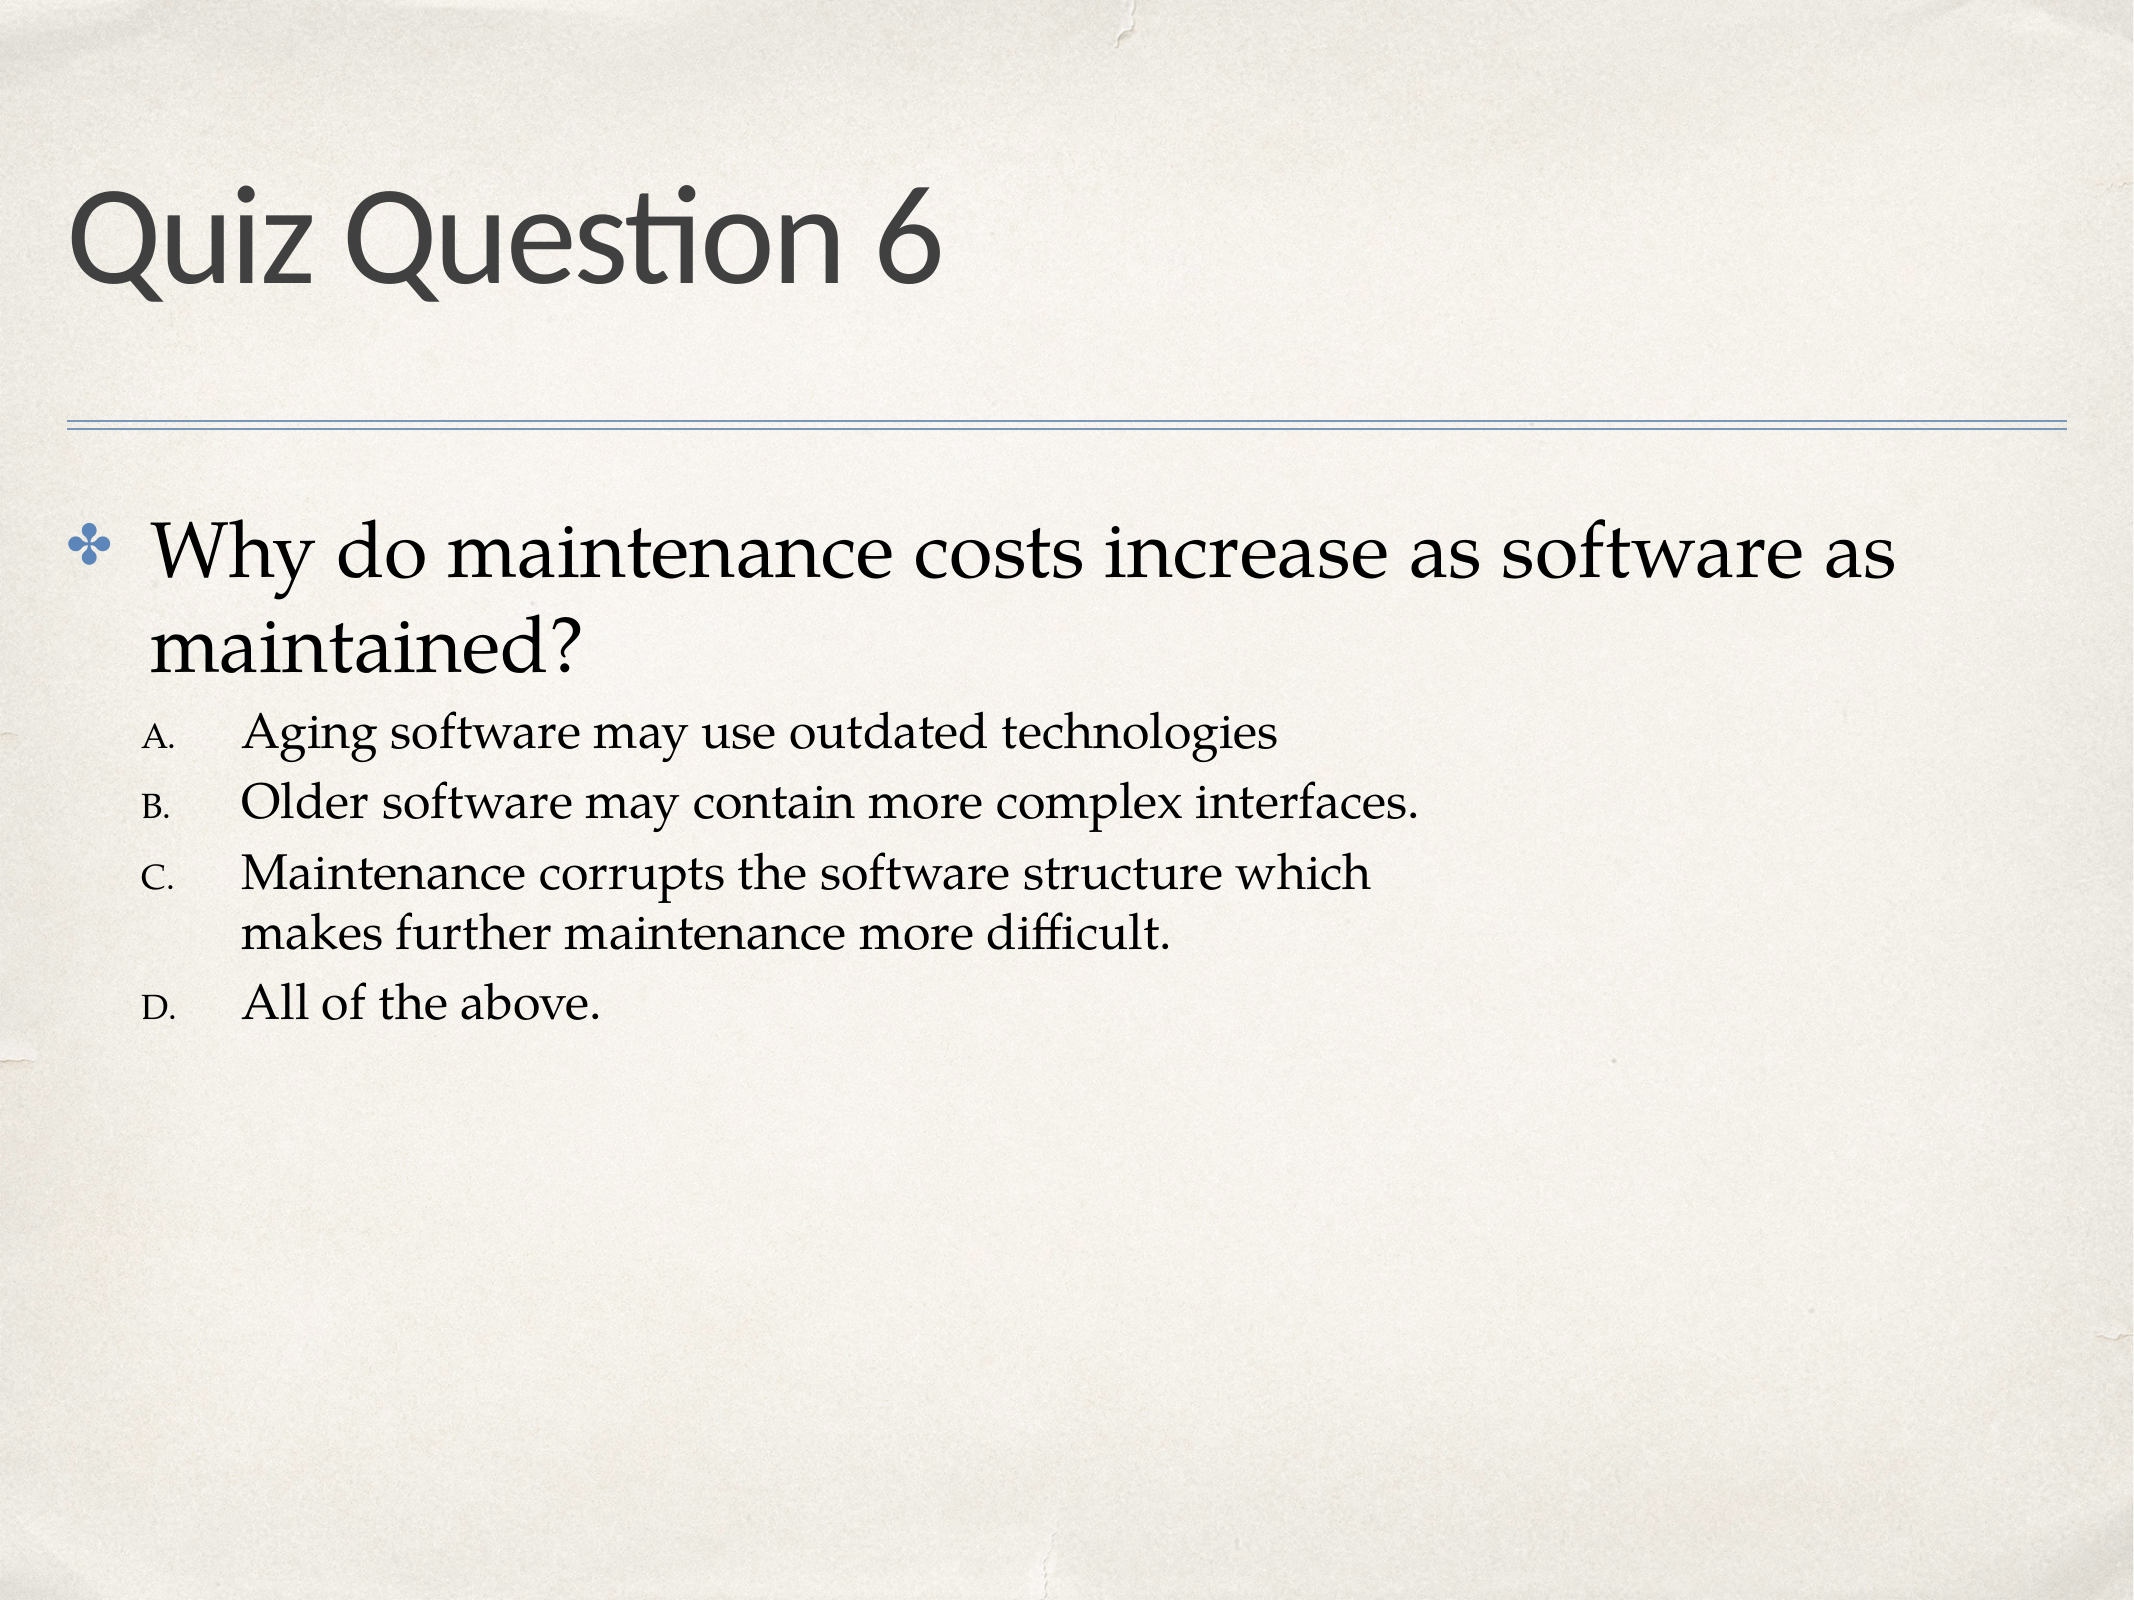

# Quiz Question 6
Why do maintenance costs increase as software as maintained?
Aging software may use outdated technologies
Older software may contain more complex interfaces.
Maintenance corrupts the software structure which
makes further maintenance more difficult.
All of the above.